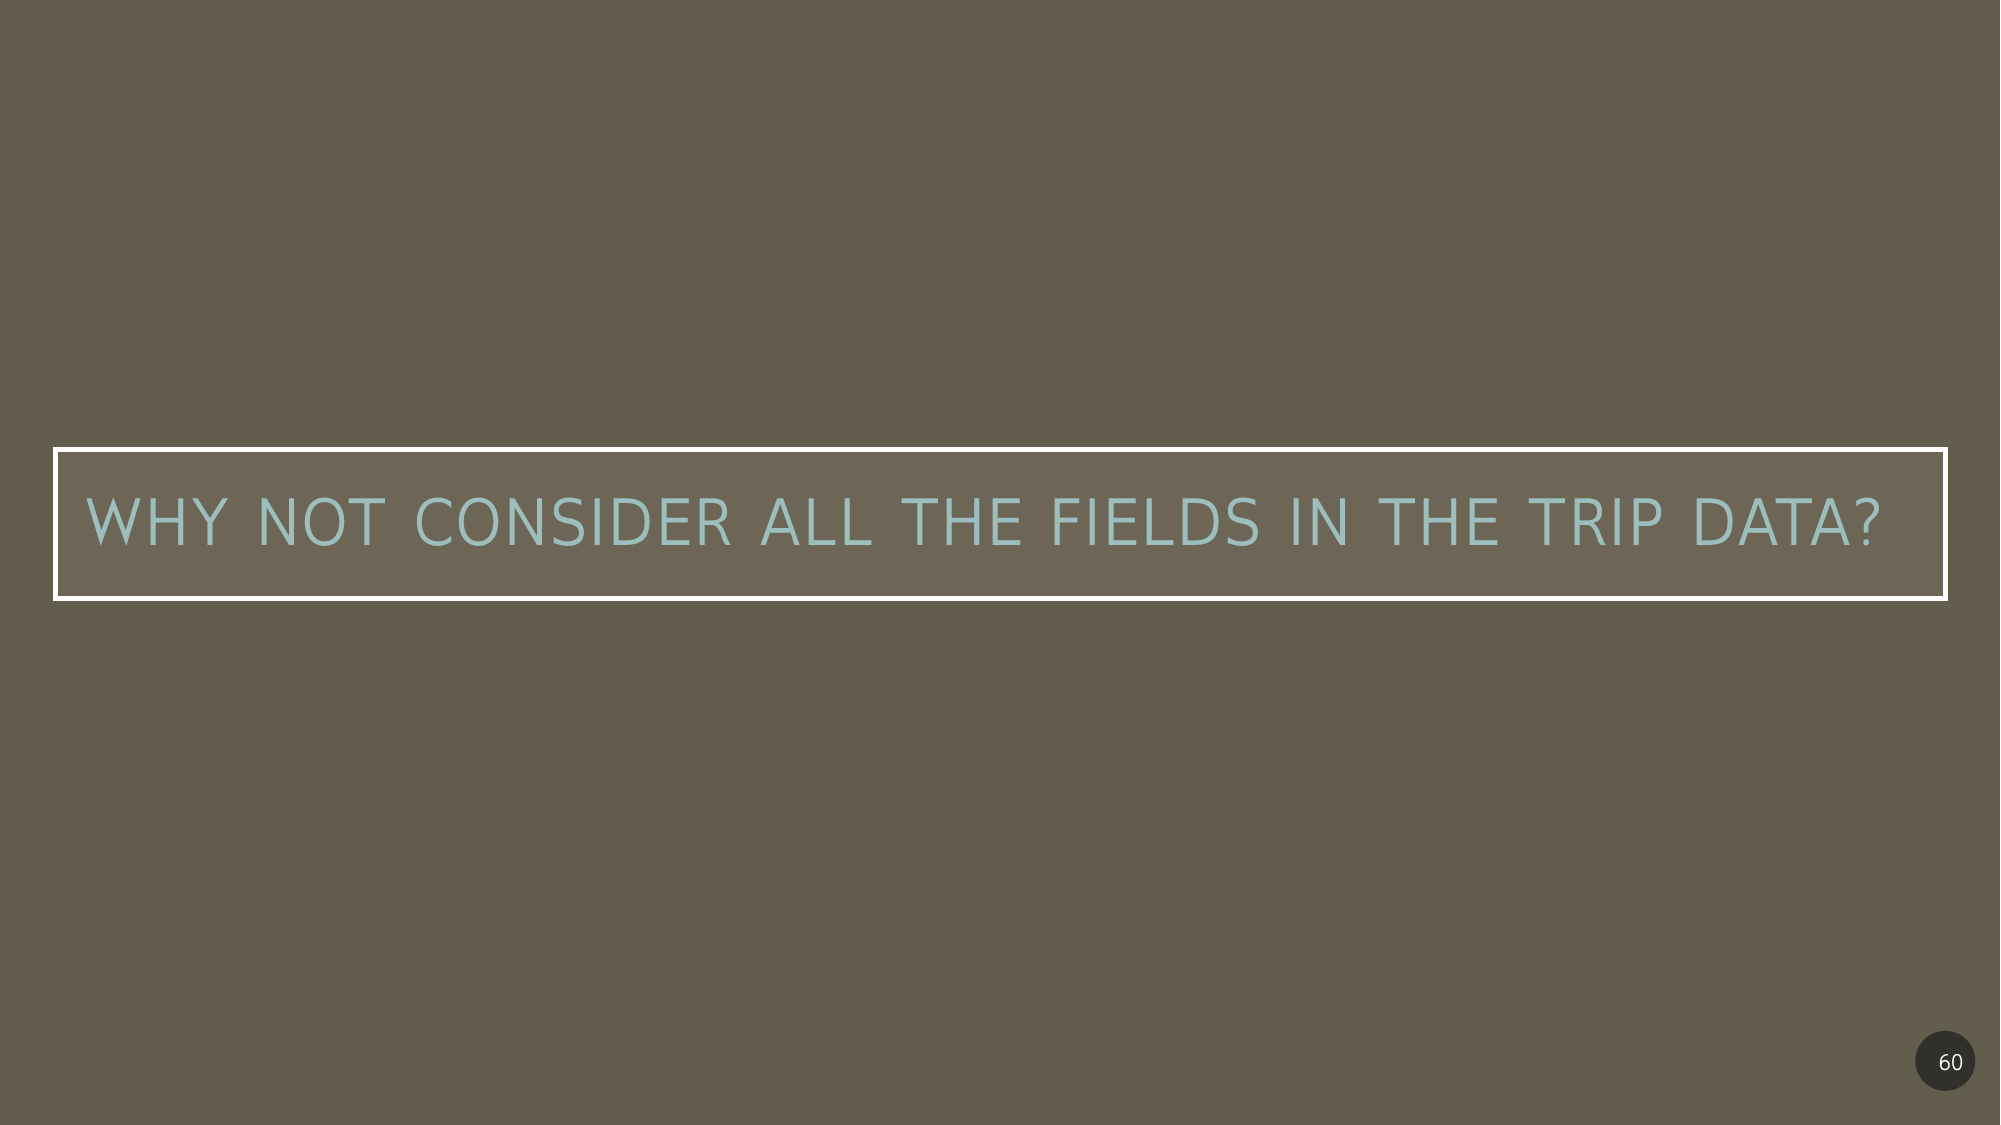

# Why not consider all the fields in the trip data?
60